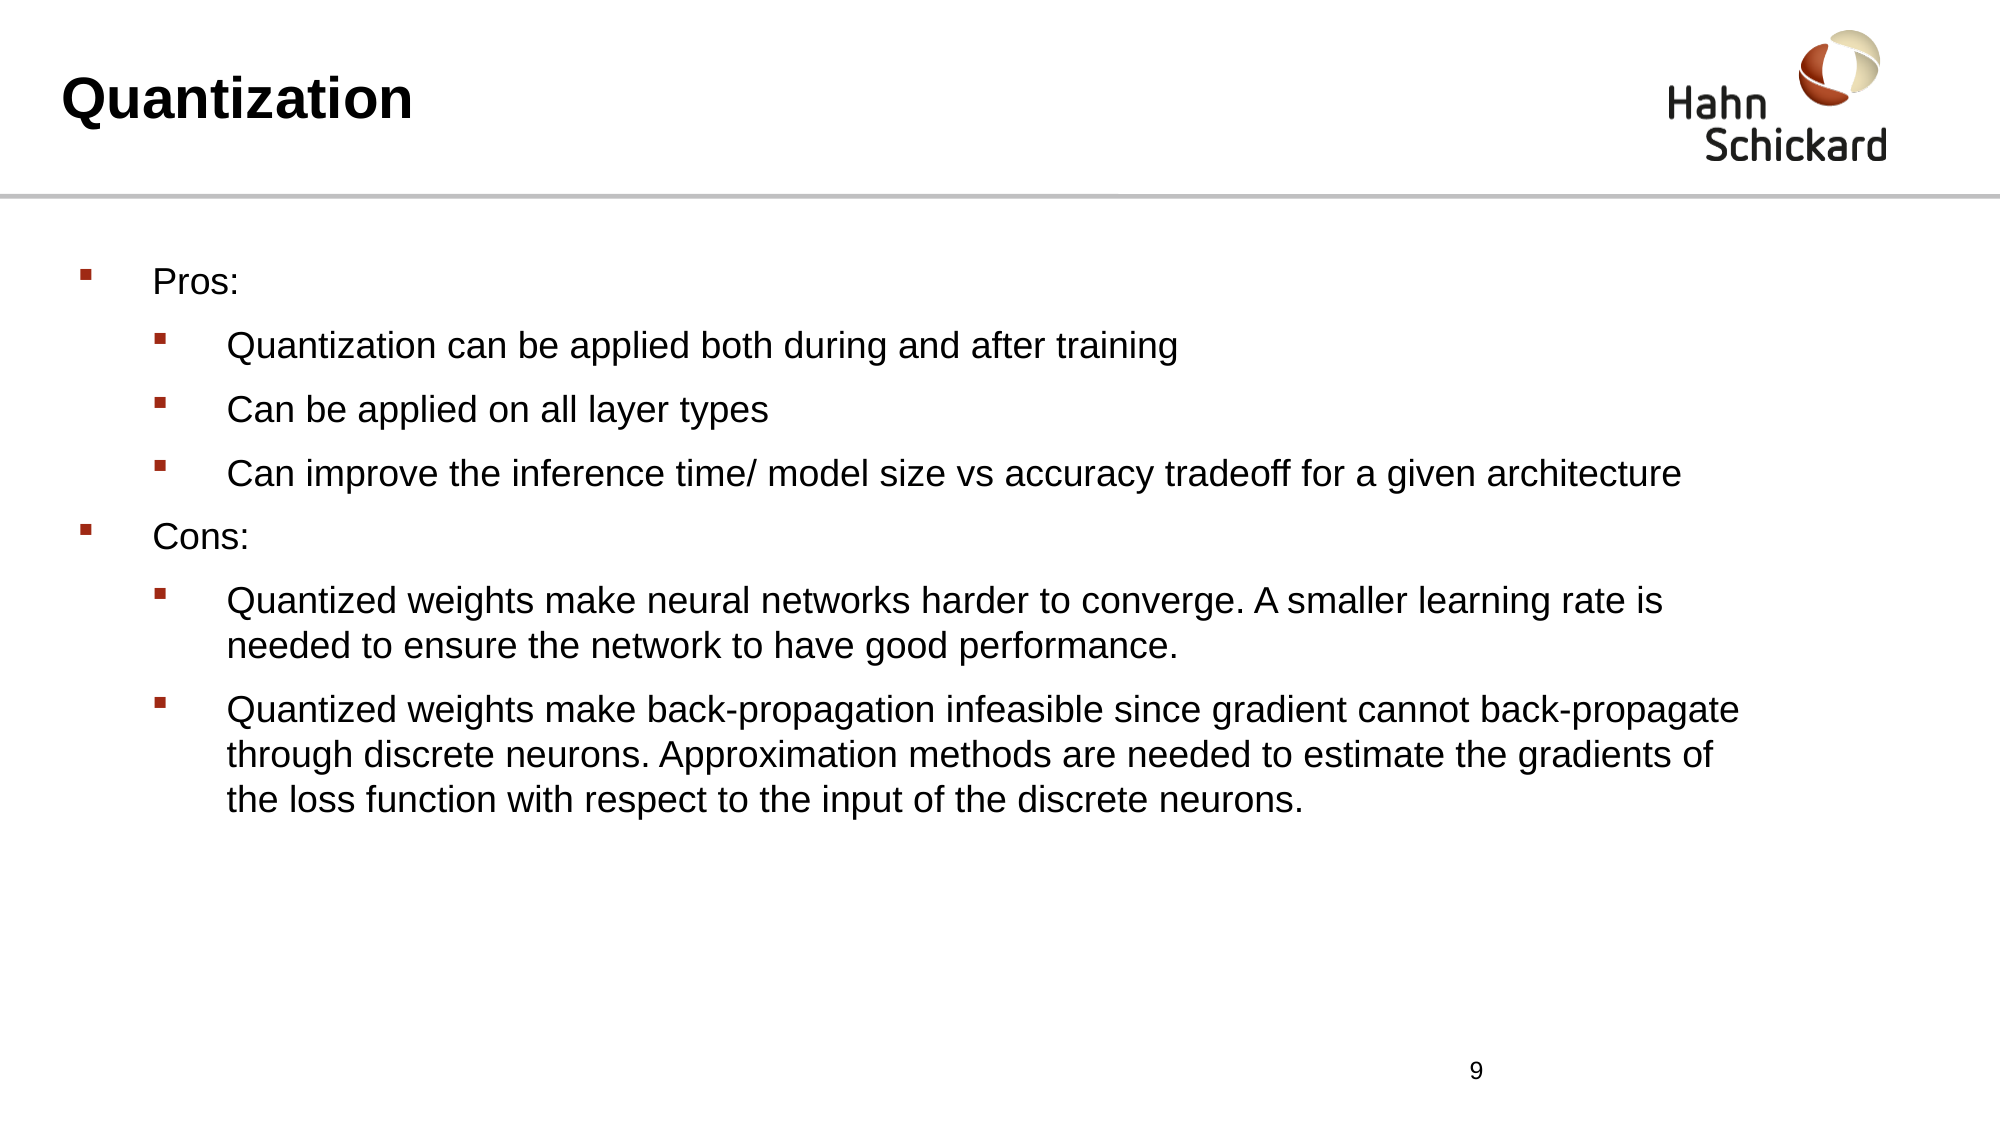

# Quantization
Pros:
Quantization can be applied both during and after training
Can be applied on all layer types
Can improve the inference time/ model size vs accuracy tradeoff for a given architecture
Cons:
Quantized weights make neural networks harder to converge. A smaller learning rate is needed to ensure the network to have good performance.
Quantized weights make back-propagation infeasible since gradient cannot back-propagate through discrete neurons. Approximation methods are needed to estimate the gradients of the loss function with respect to the input of the discrete neurons.

9